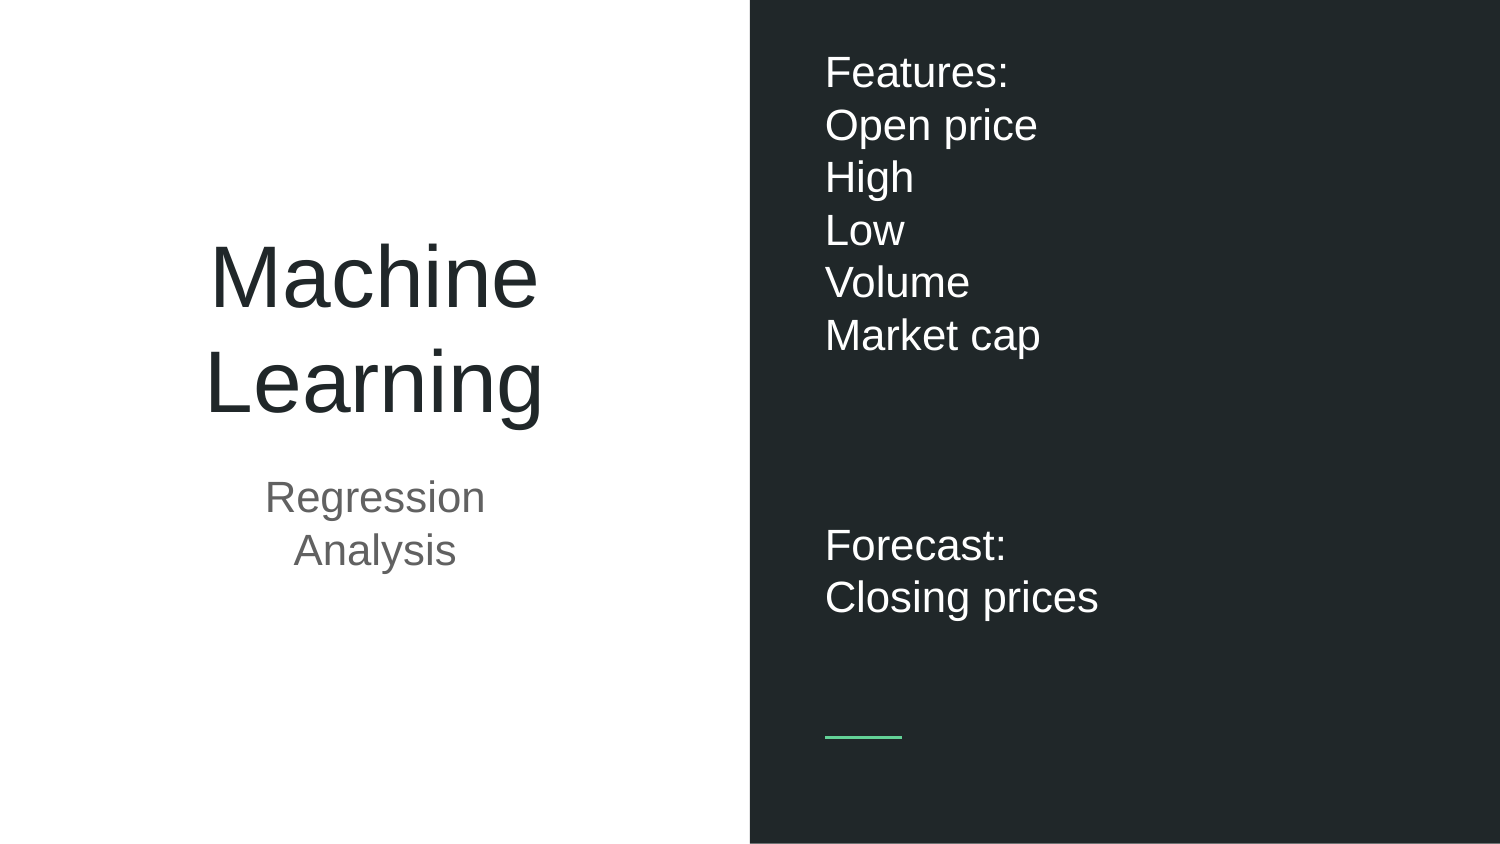

Features:
Open price
High
Low
Volume
Market cap

Forecast:
Closing prices

# Machine Learning
Regression
Analysis